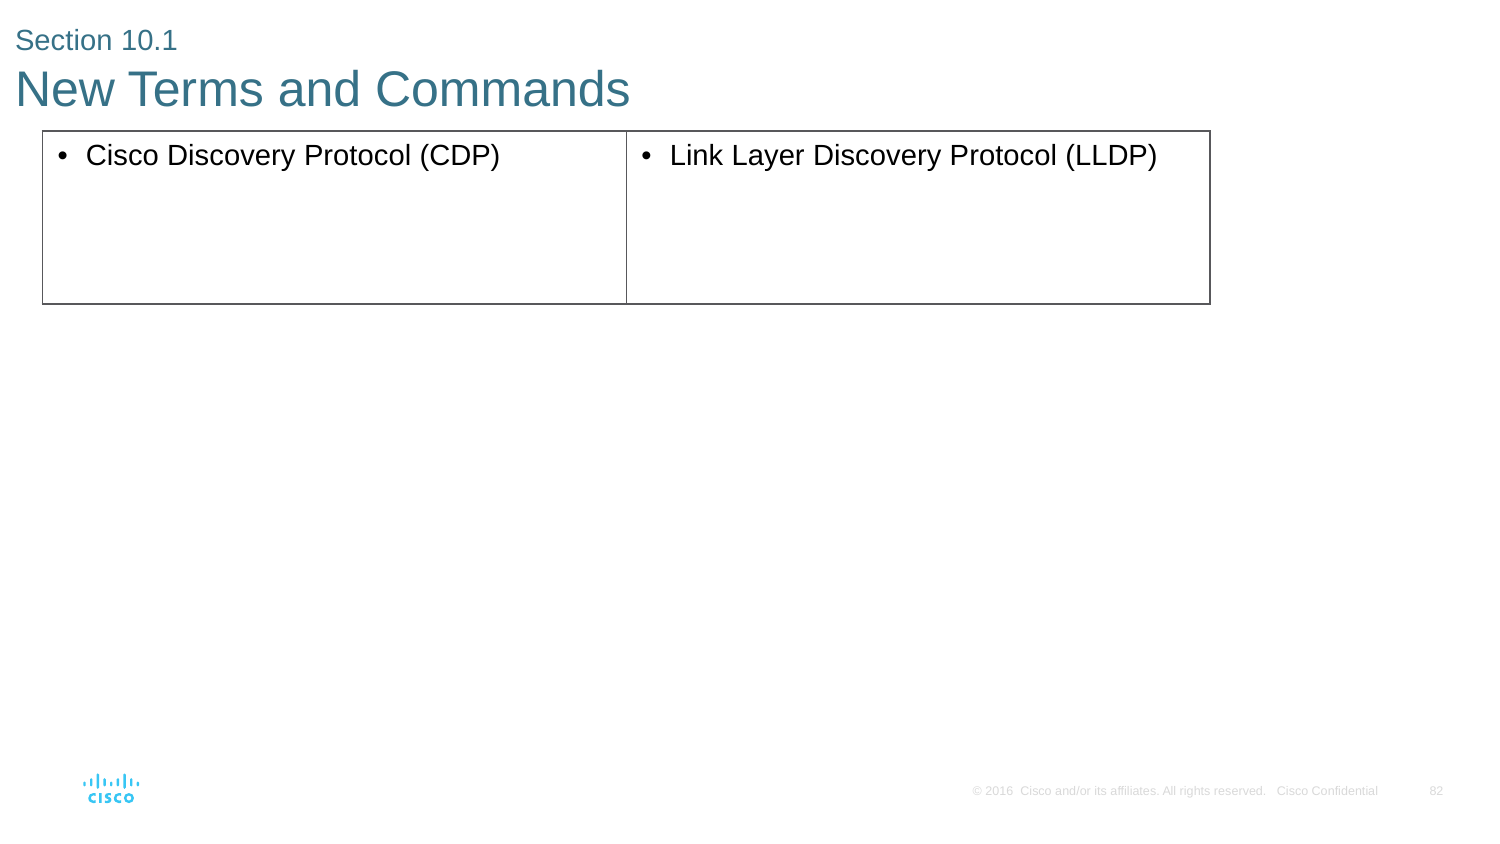

# Section 10.1 New Terms and Commands
| Cisco Discovery Protocol (CDP) | Link Layer Discovery Protocol (LLDP) |
| --- | --- |